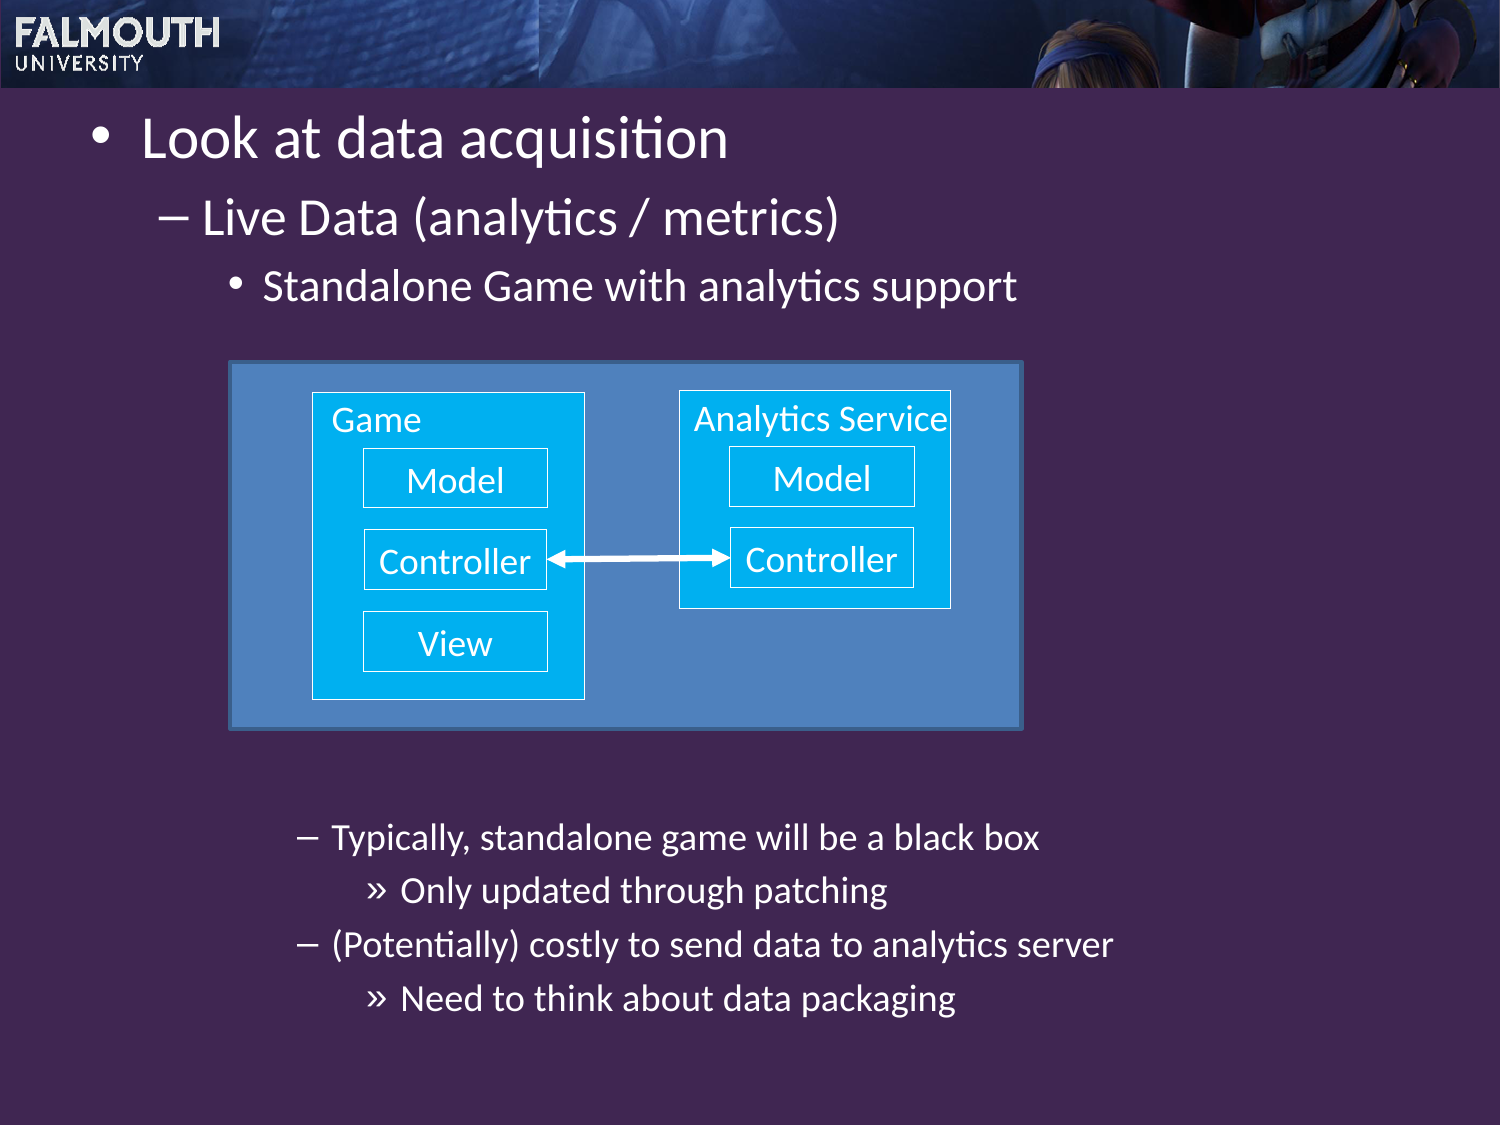

Look at data acquisition
Live Data (analytics / metrics)
Standalone Game with analytics support

Typically, standalone game will be a black box
Only updated through patching
(Potentially) costly to send data to analytics server
Need to think about data packaging

Analytics Service

Model
Controller
Game

Model
Controller
View